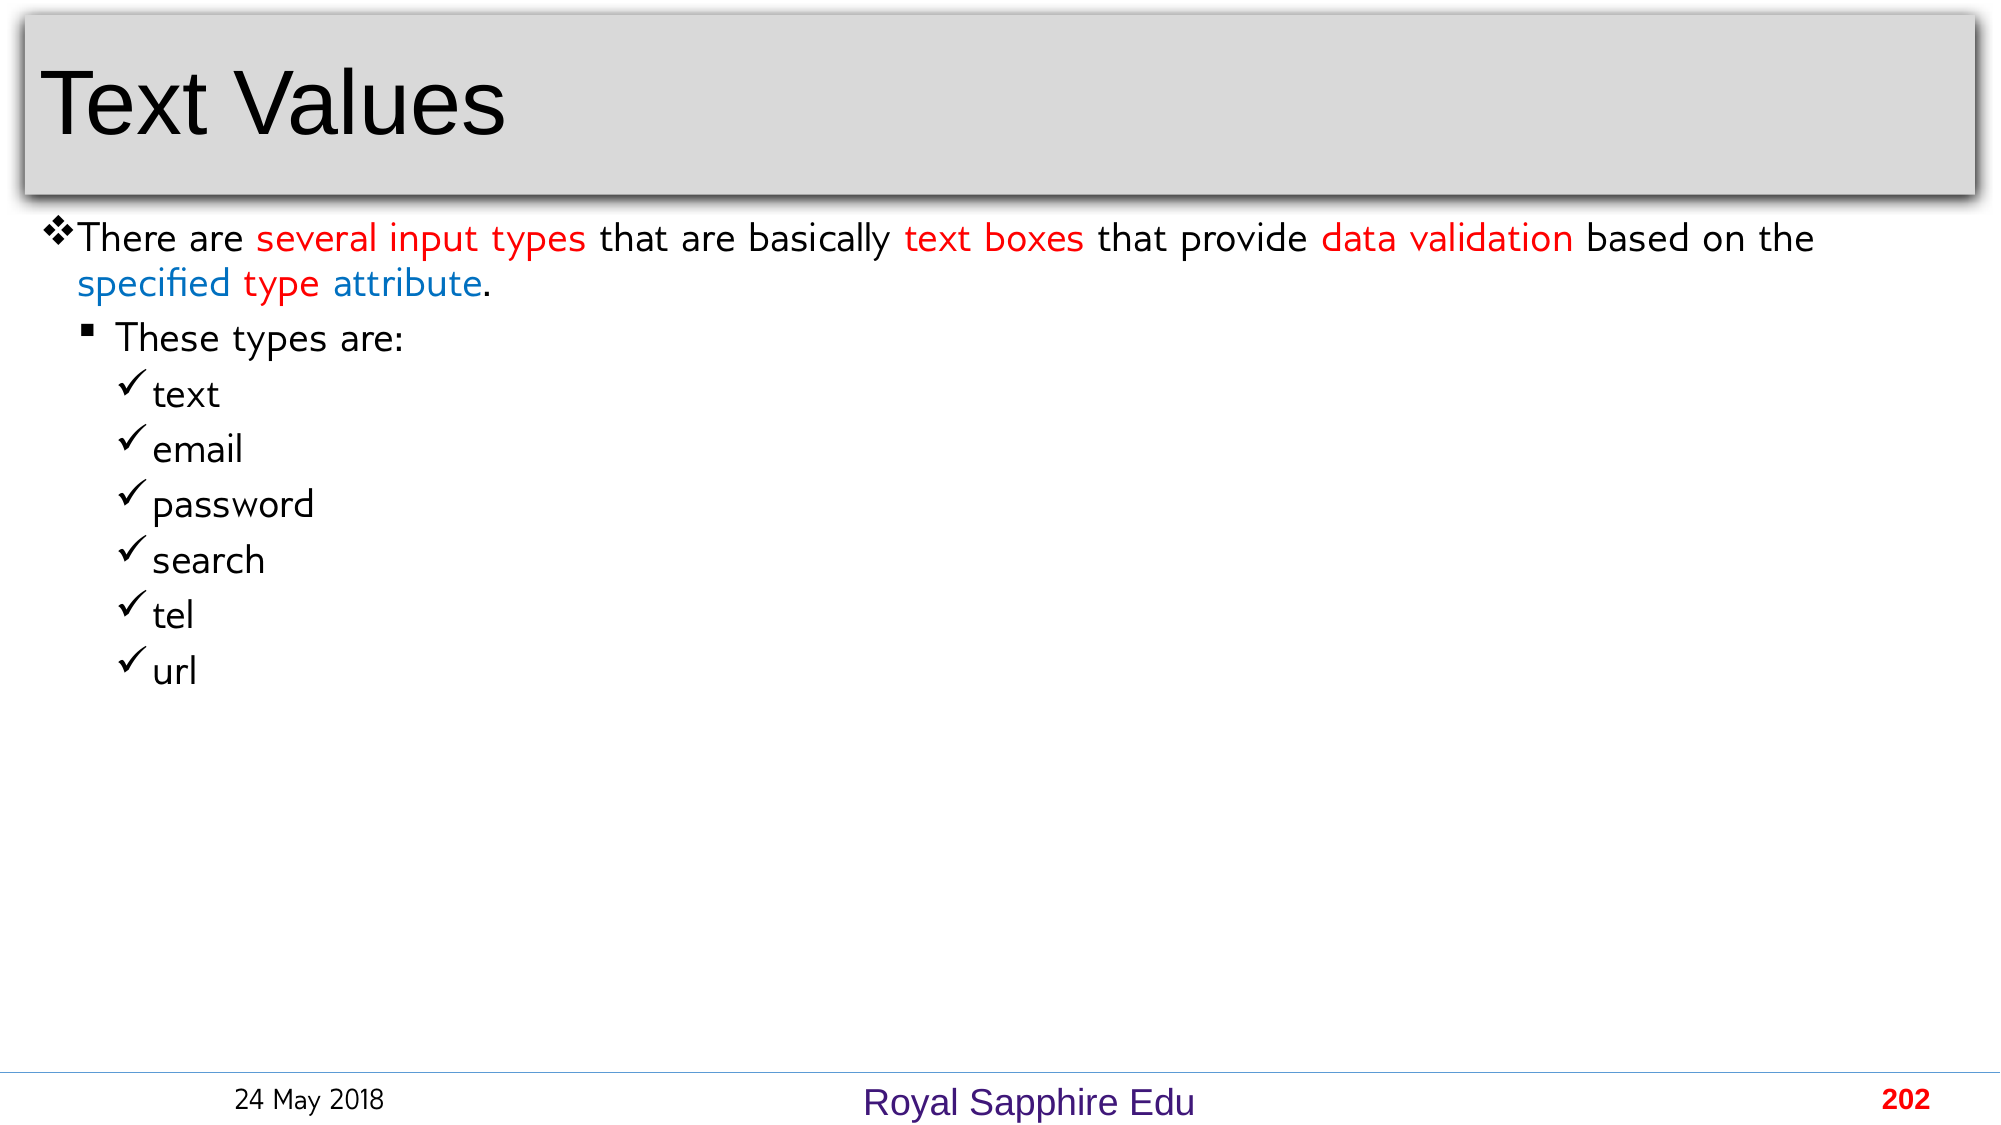

# Text Values
There are several input types that are basically text boxes that provide data validation based on the specified type attribute.
These types are:
text
email
password
search
tel
url
24 May 2018
202